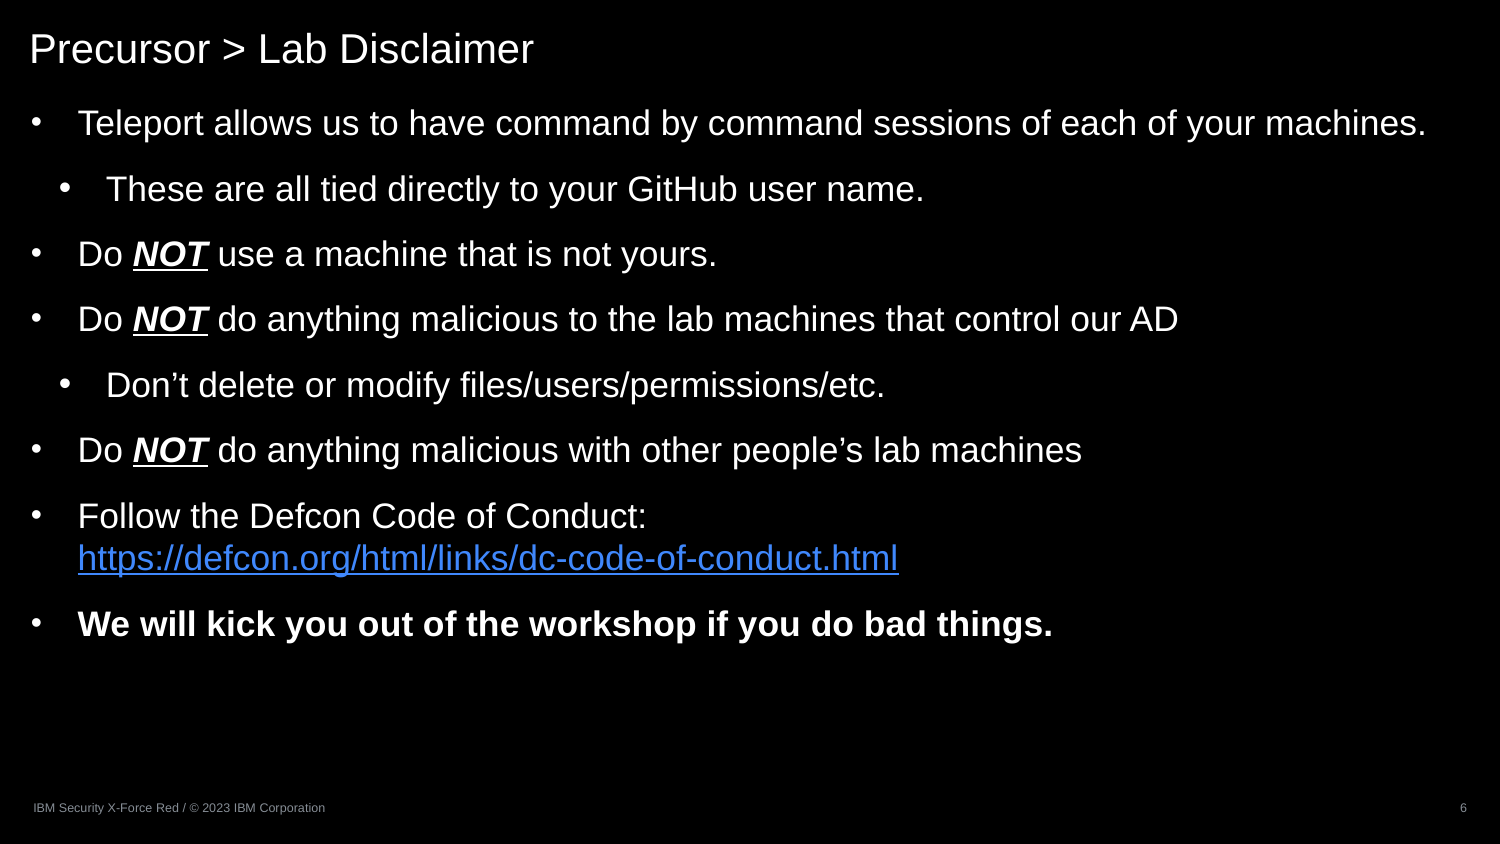

# Precursor > Lab Disclaimer
Teleport allows us to have command by command sessions of each of your machines.
These are all tied directly to your GitHub user name.
Do NOT use a machine that is not yours.
Do NOT do anything malicious to the lab machines that control our AD
Don’t delete or modify files/users/permissions/etc.
Do NOT do anything malicious with other people’s lab machines
Follow the Defcon Code of Conduct: https://defcon.org/html/links/dc-code-of-conduct.html
We will kick you out of the workshop if you do bad things.

IBM Security X-Force Red / © 2023 IBM Corporation
6